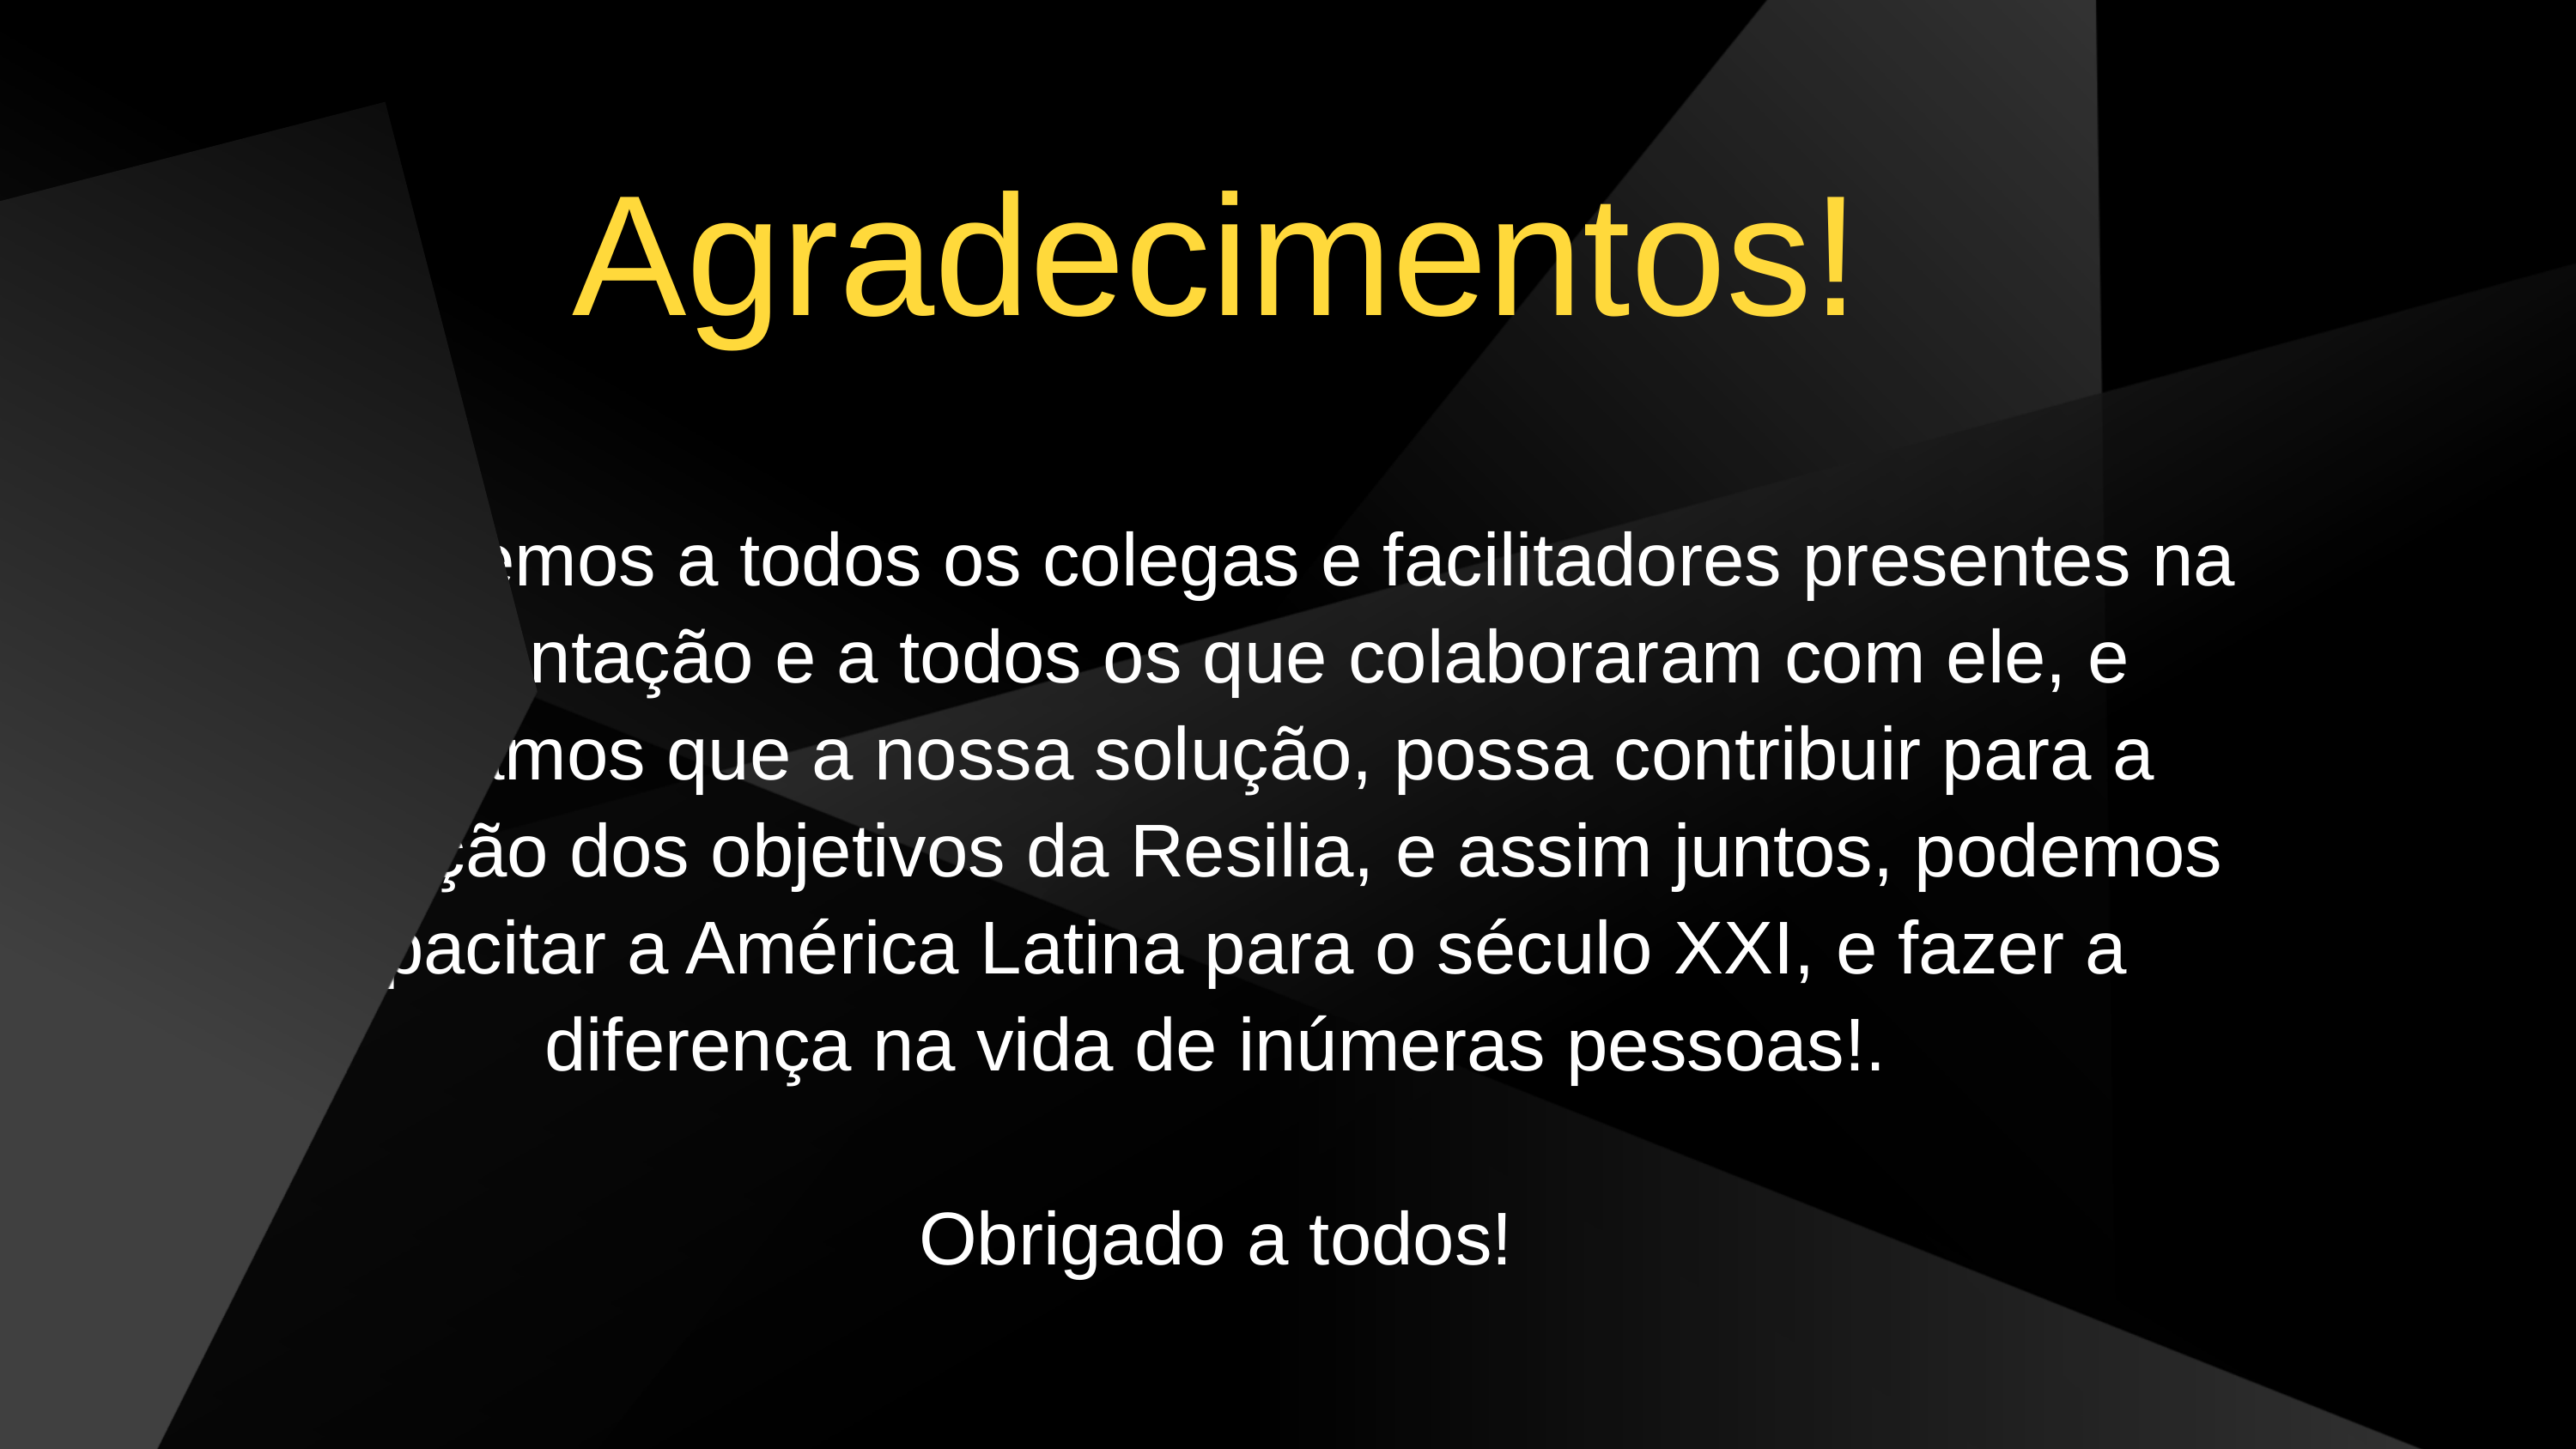

Agradecimentos!

Agradecemos a todos os colegas e facilitadores presentes na apresentação e a todos os que colaboraram com ele, e esperamos que a nossa solução, possa contribuir para a realização dos objetivos da Resilia, e assim juntos, podemos capacitar a América Latina para o século XXI, e fazer a diferença na vida de inúmeras pessoas!.

Obrigado a todos!